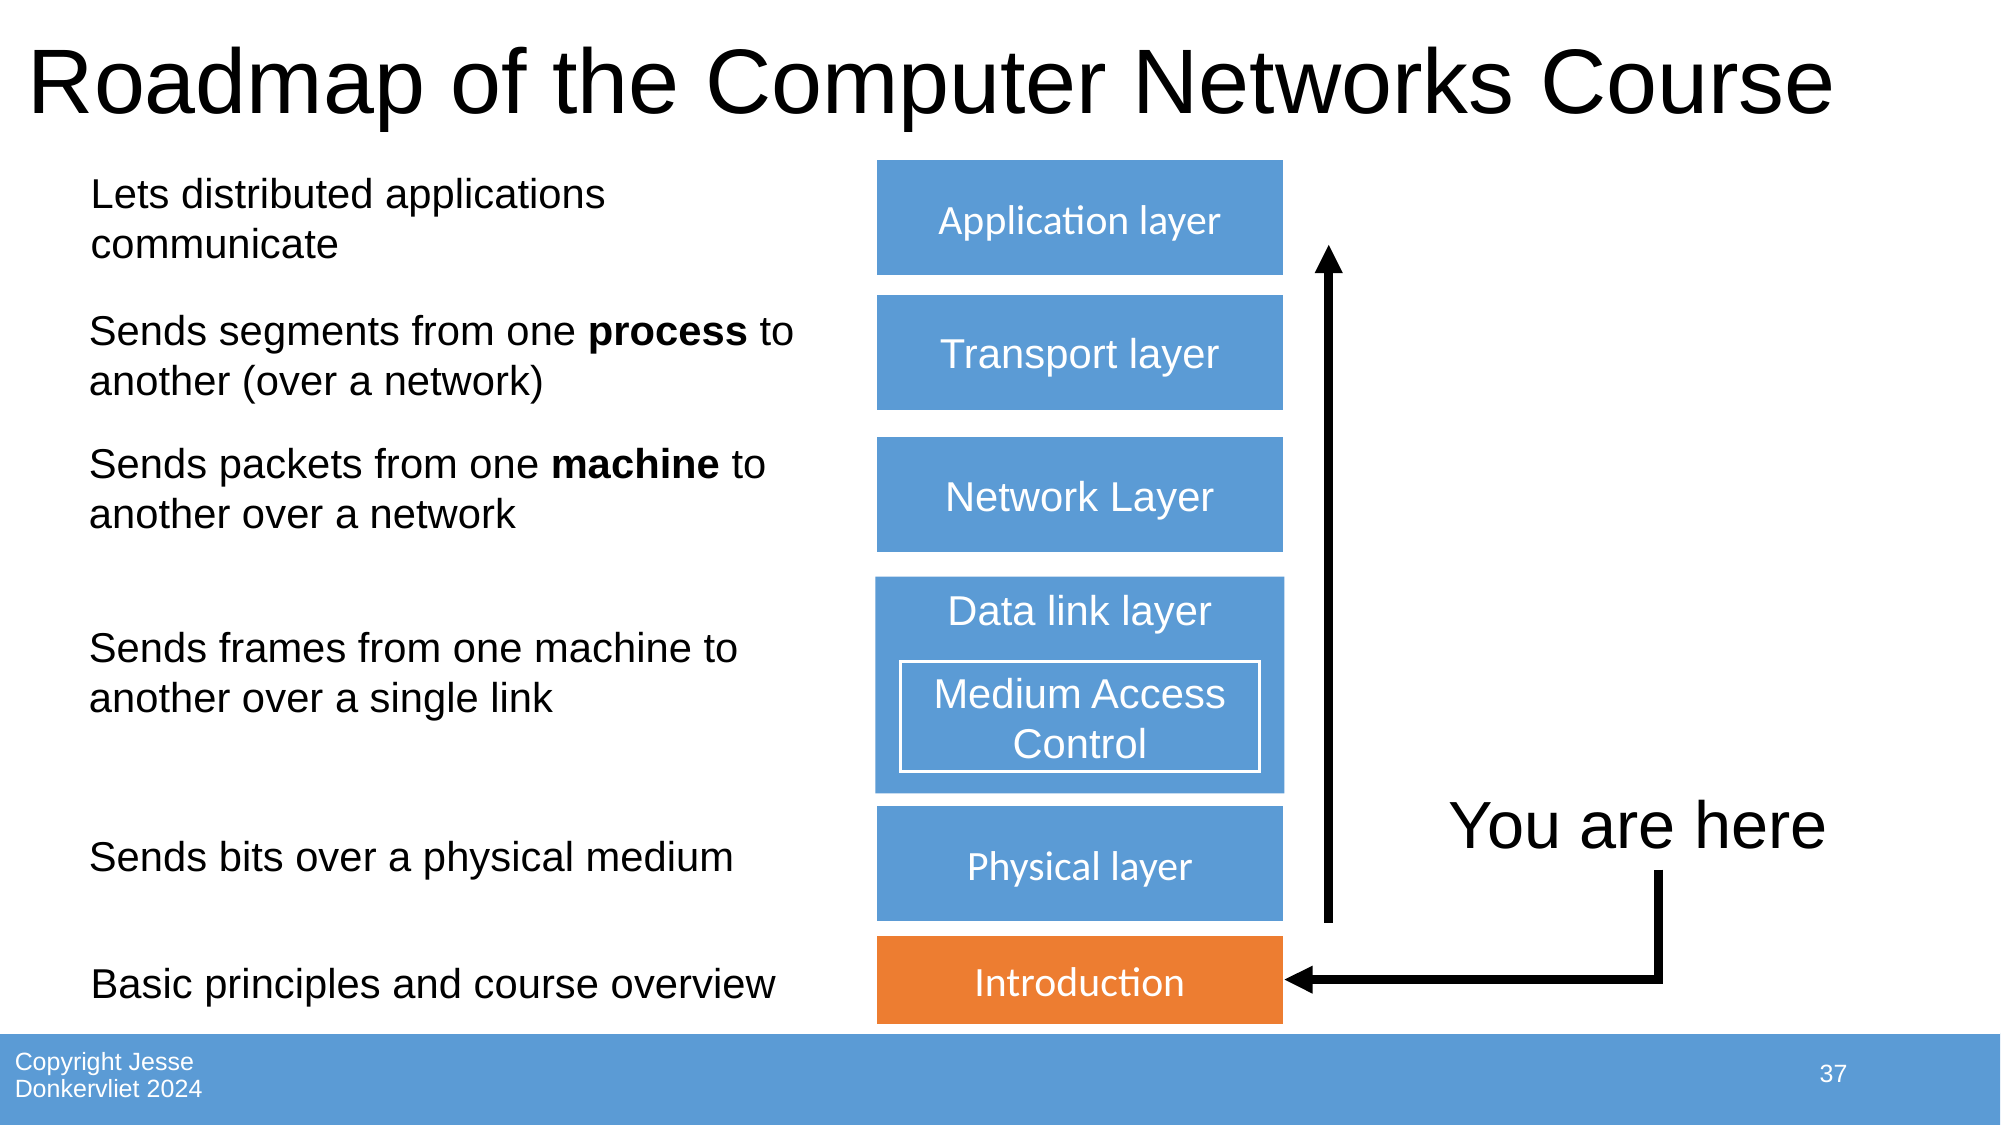

# Roadmap of the Computer Networks Course
Application layer
Lets distributed applications communicate
Transport layer
Sends segments from one process to another (over a network)
Sends packets from one machine to another over a network
Network Layer
Data link layer
Medium Access Control
Sends frames from one machine to another over a single link
You are here
Physical layer
Sends bits over a physical medium
Introduction
Basic principles and course overview

37